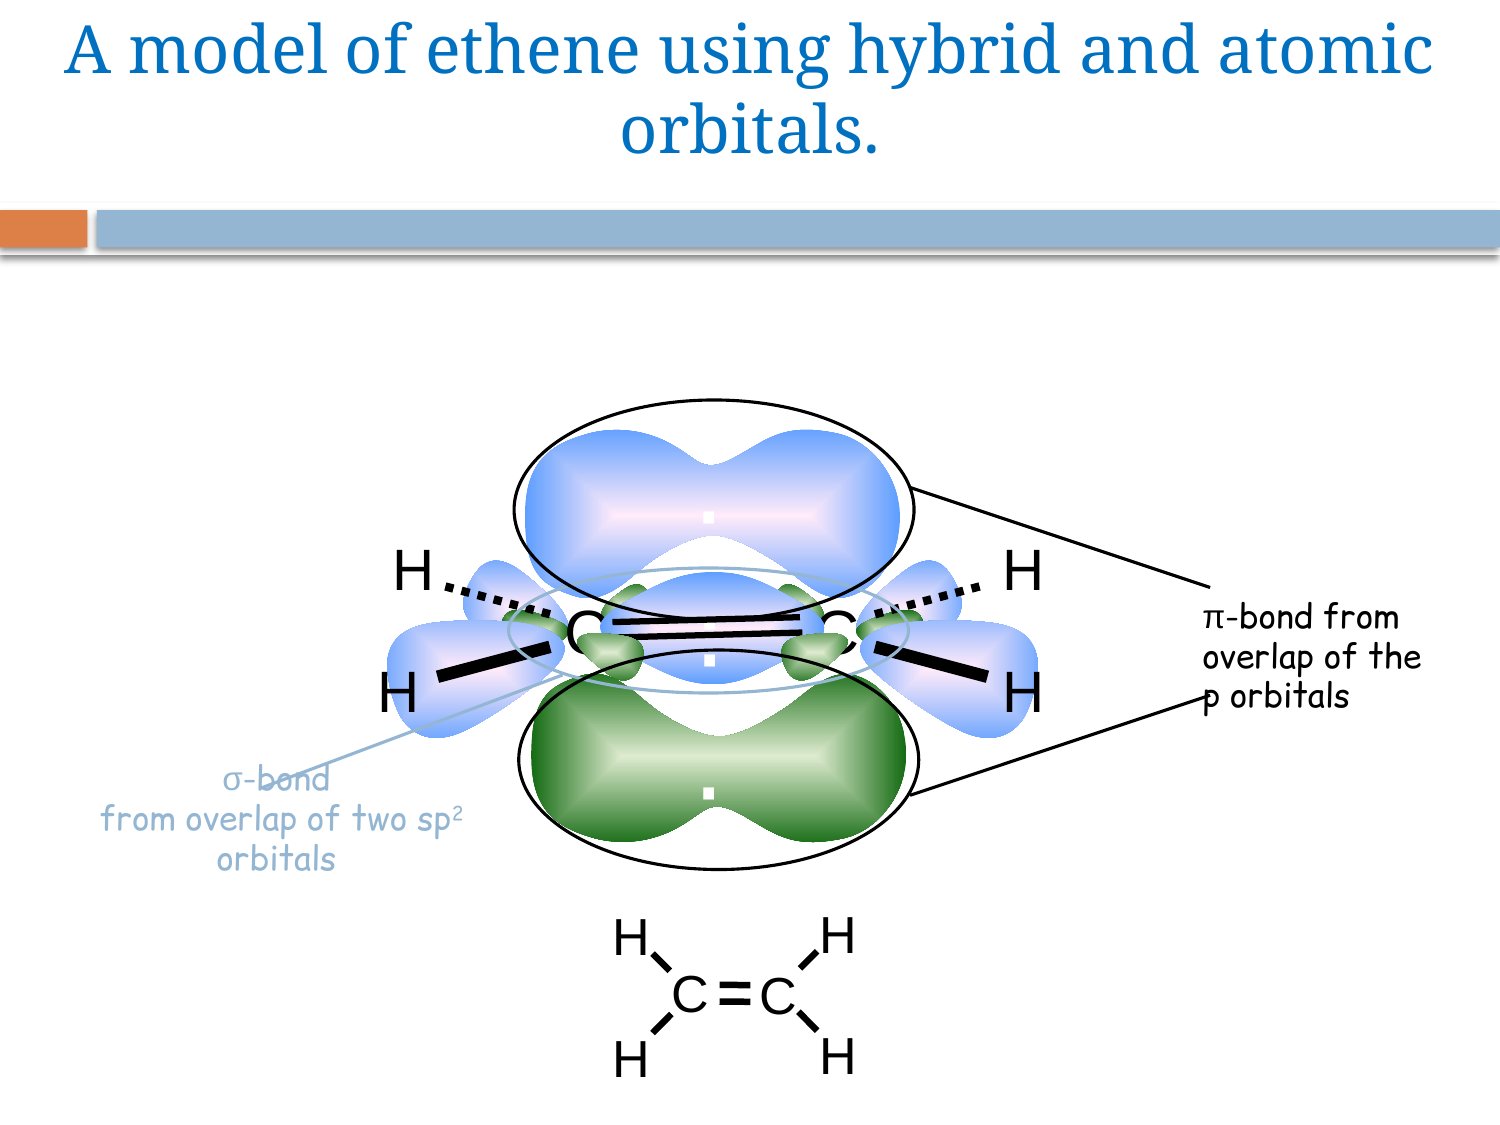

A model of ethene using hybrid and atomic orbitals.

π-bond from overlap of the p orbitals

·
H
H
·

σ-bond
 from overlap of two sp2 orbitals

·

C
C

H

H

·
H
H

C
C

H
H